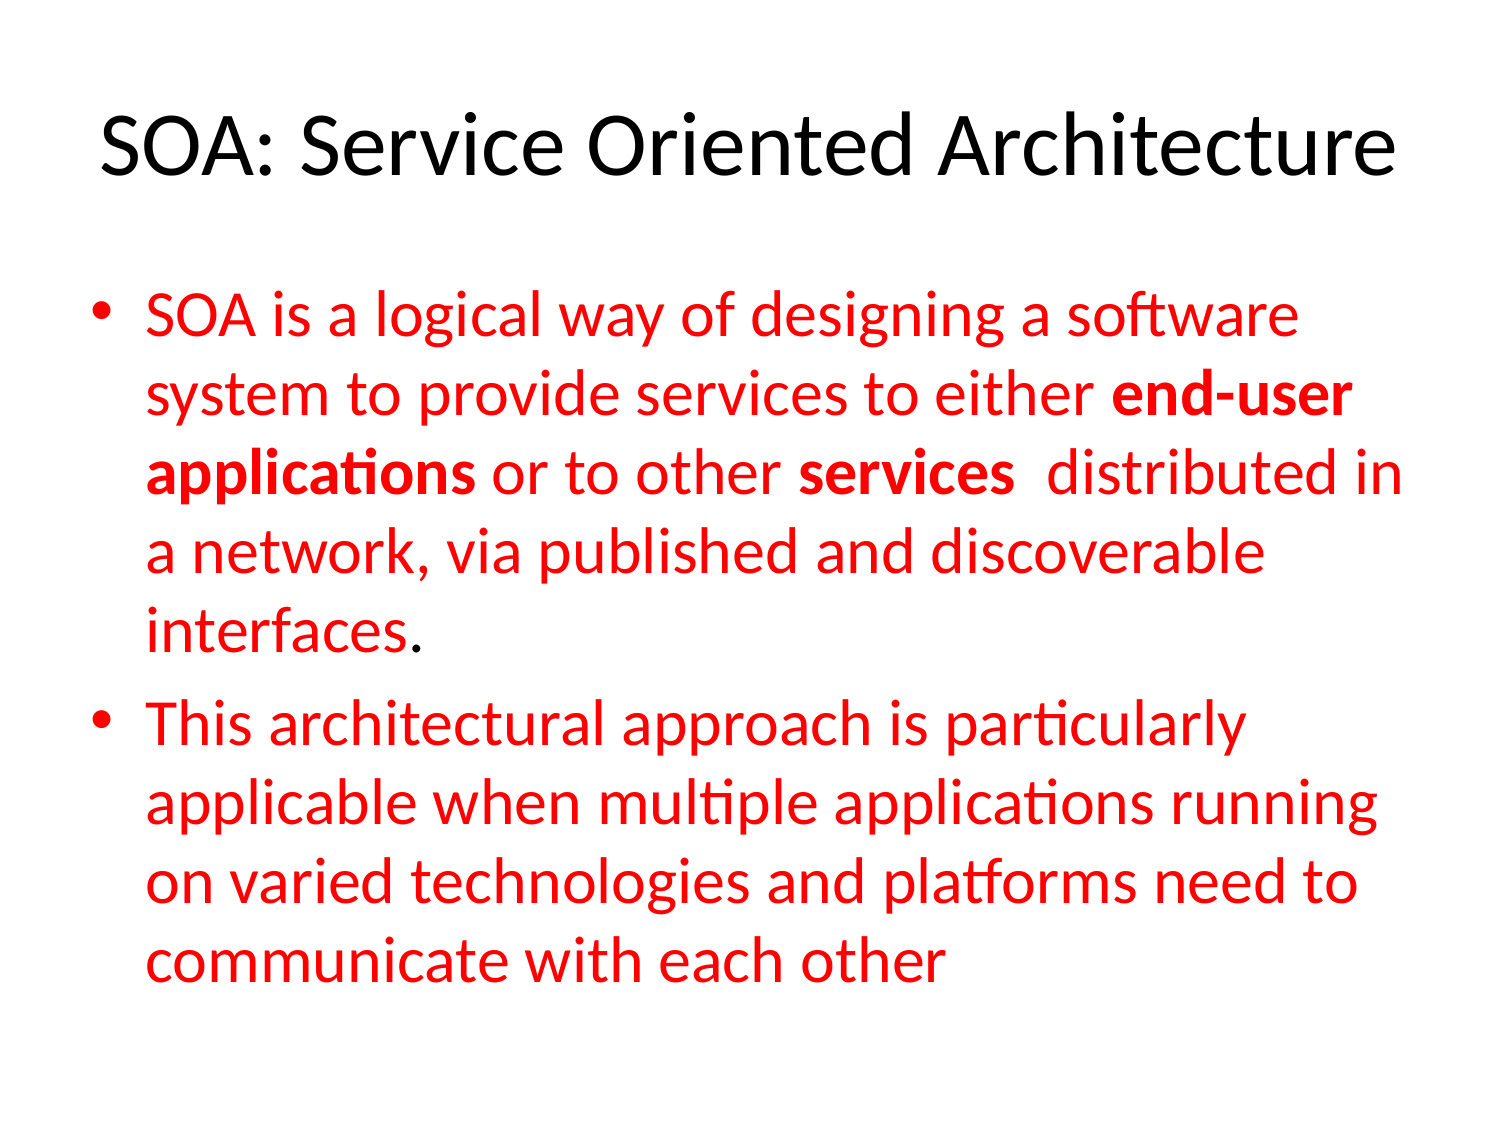

# SOA: Service Oriented Architecture
SOA is a logical way of designing a software system to provide services to either end-user applications or to other services  distributed in a network, via published and discoverable interfaces.
This architectural approach is particularly applicable when multiple applications running on varied technologies and platforms need to communicate with each other